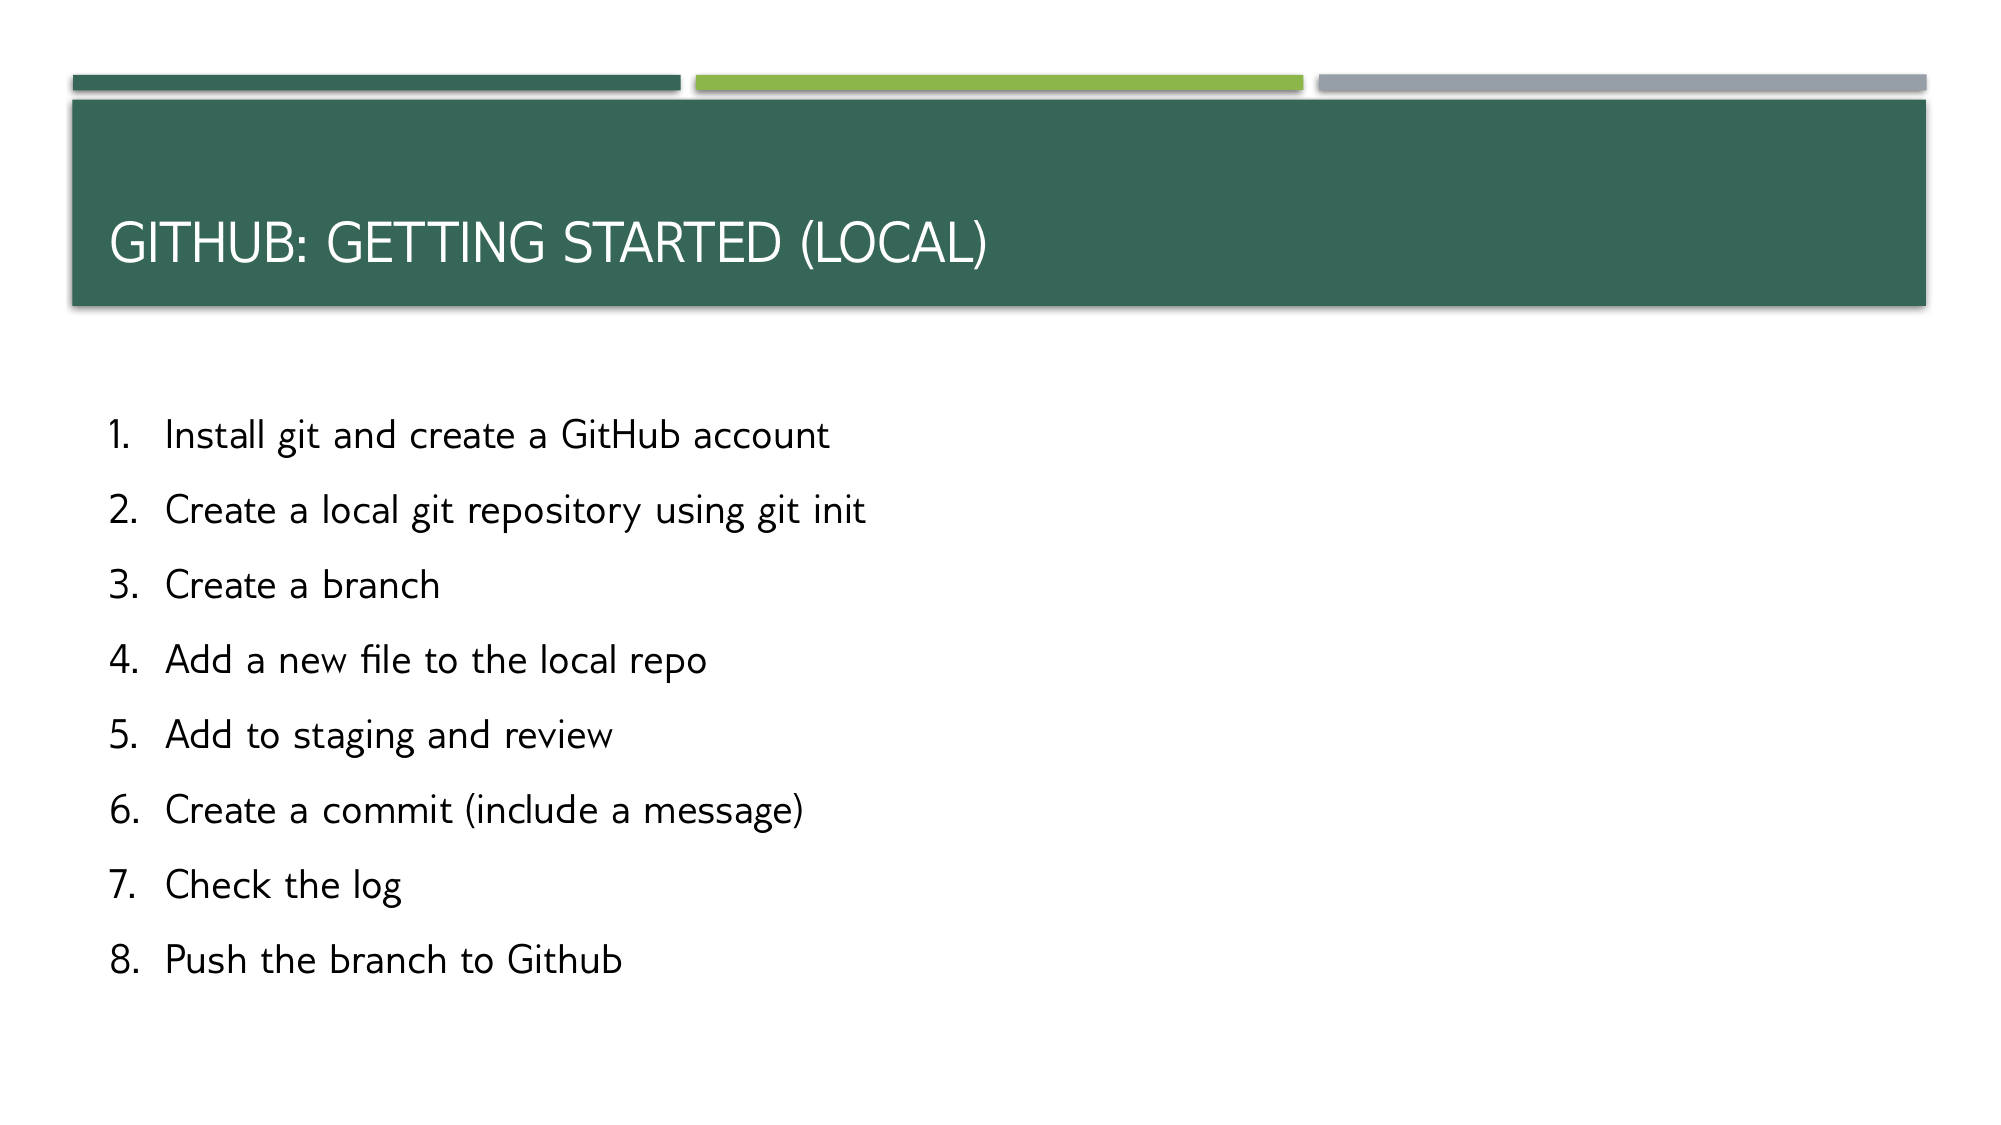

# Github: getting started (local)
Install git and create a GitHub account
Create a local git repository using git init
Create a branch
Add a new file to the local repo
Add to staging and review
Create a commit (include a message)
Check the log
Push the branch to Github